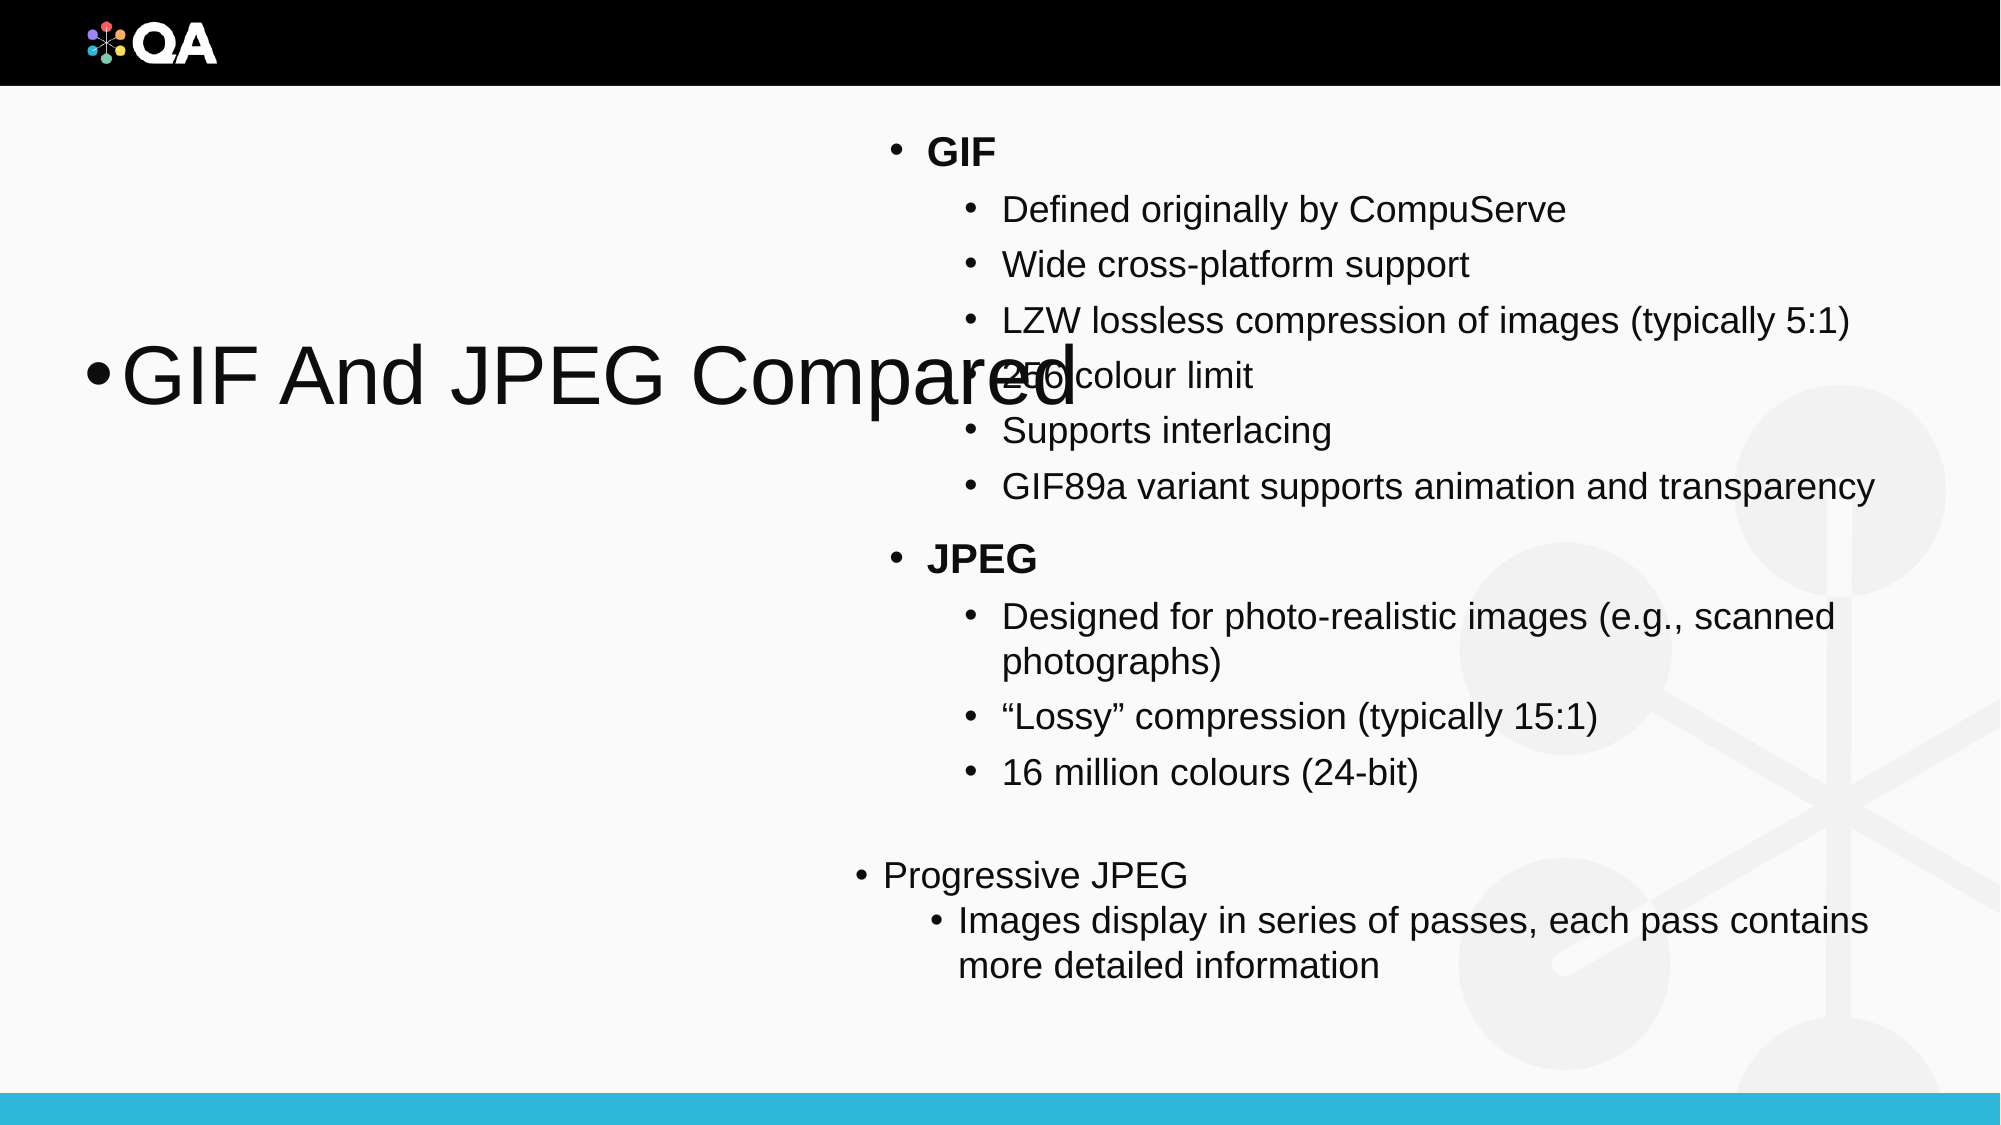

GIF
Defined originally by CompuServe
Wide cross-platform support
LZW lossless compression of images (typically 5:1)
256 colour limit
Supports interlacing
GIF89a variant supports animation and transparency
JPEG
Designed for photo-realistic images (e.g., scanned photographs)
“Lossy” compression (typically 15:1)
16 million colours (24-bit)
#
GIF And JPEG Compared

Progressive JPEG
Images display in series of passes, each pass contains more detailed information